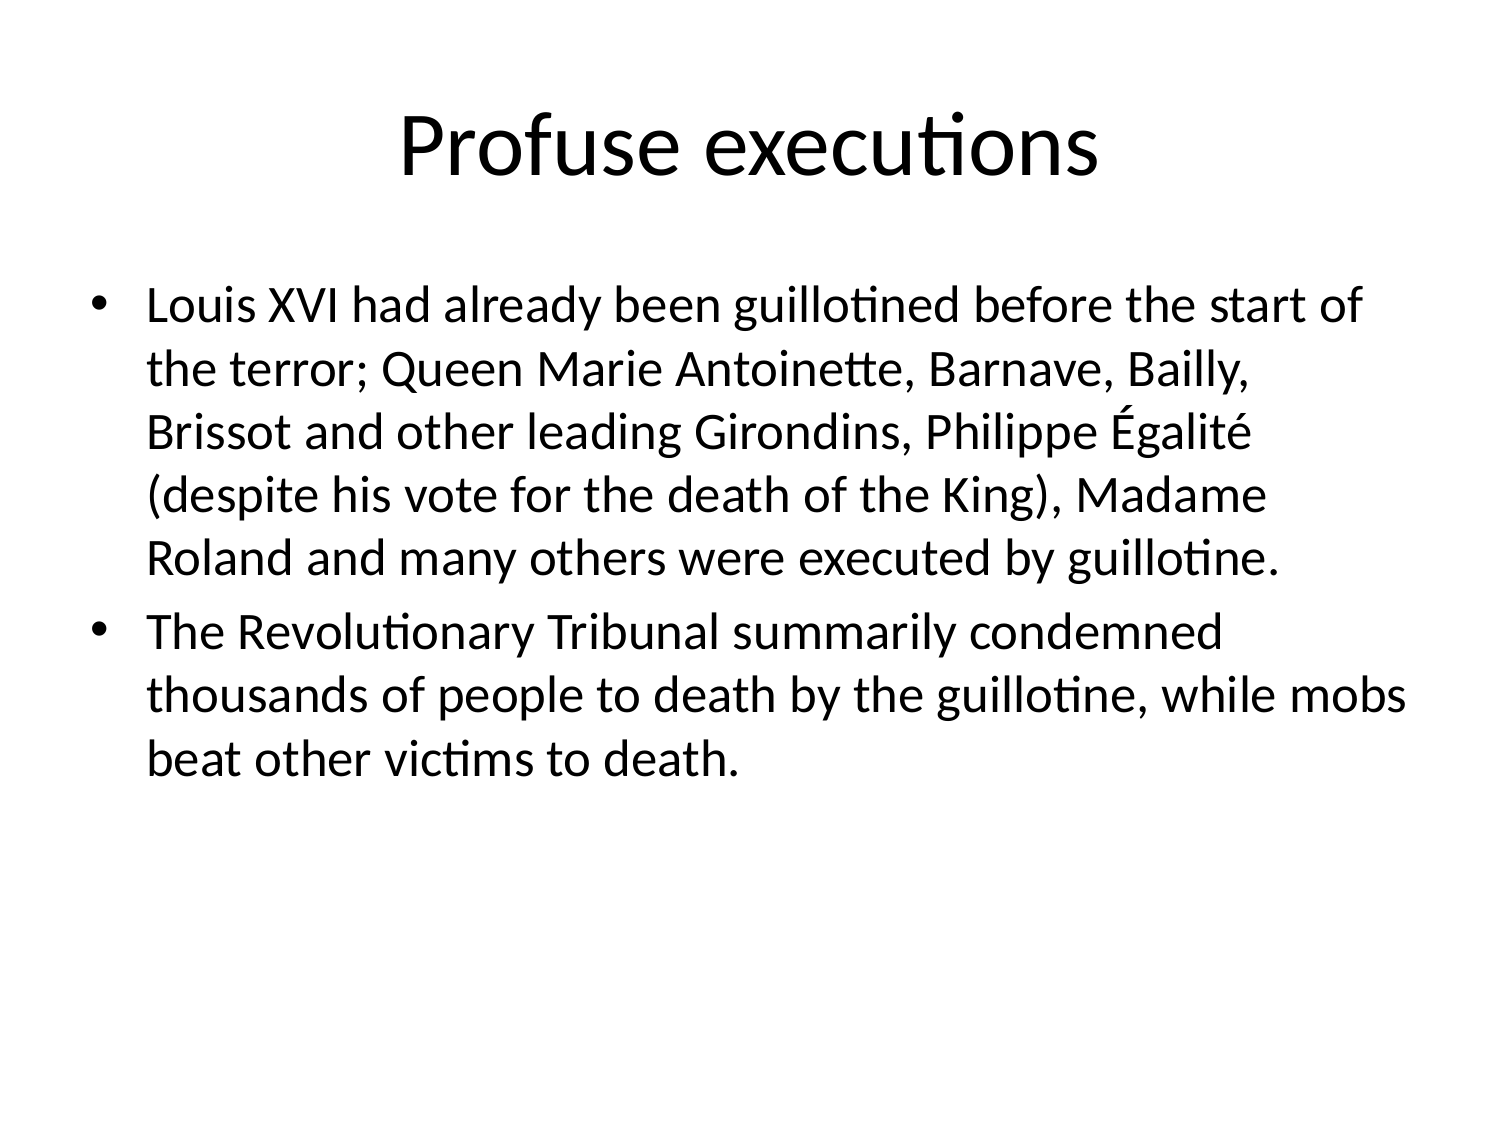

# Profuse executions
Louis XVI had already been guillotined before the start of the terror; Queen Marie Antoinette, Barnave, Bailly, Brissot and other leading Girondins, Philippe Égalité (despite his vote for the death of the King), Madame Roland and many others were executed by guillotine.
The Revolutionary Tribunal summarily condemned thousands of people to death by the guillotine, while mobs beat other victims to death.